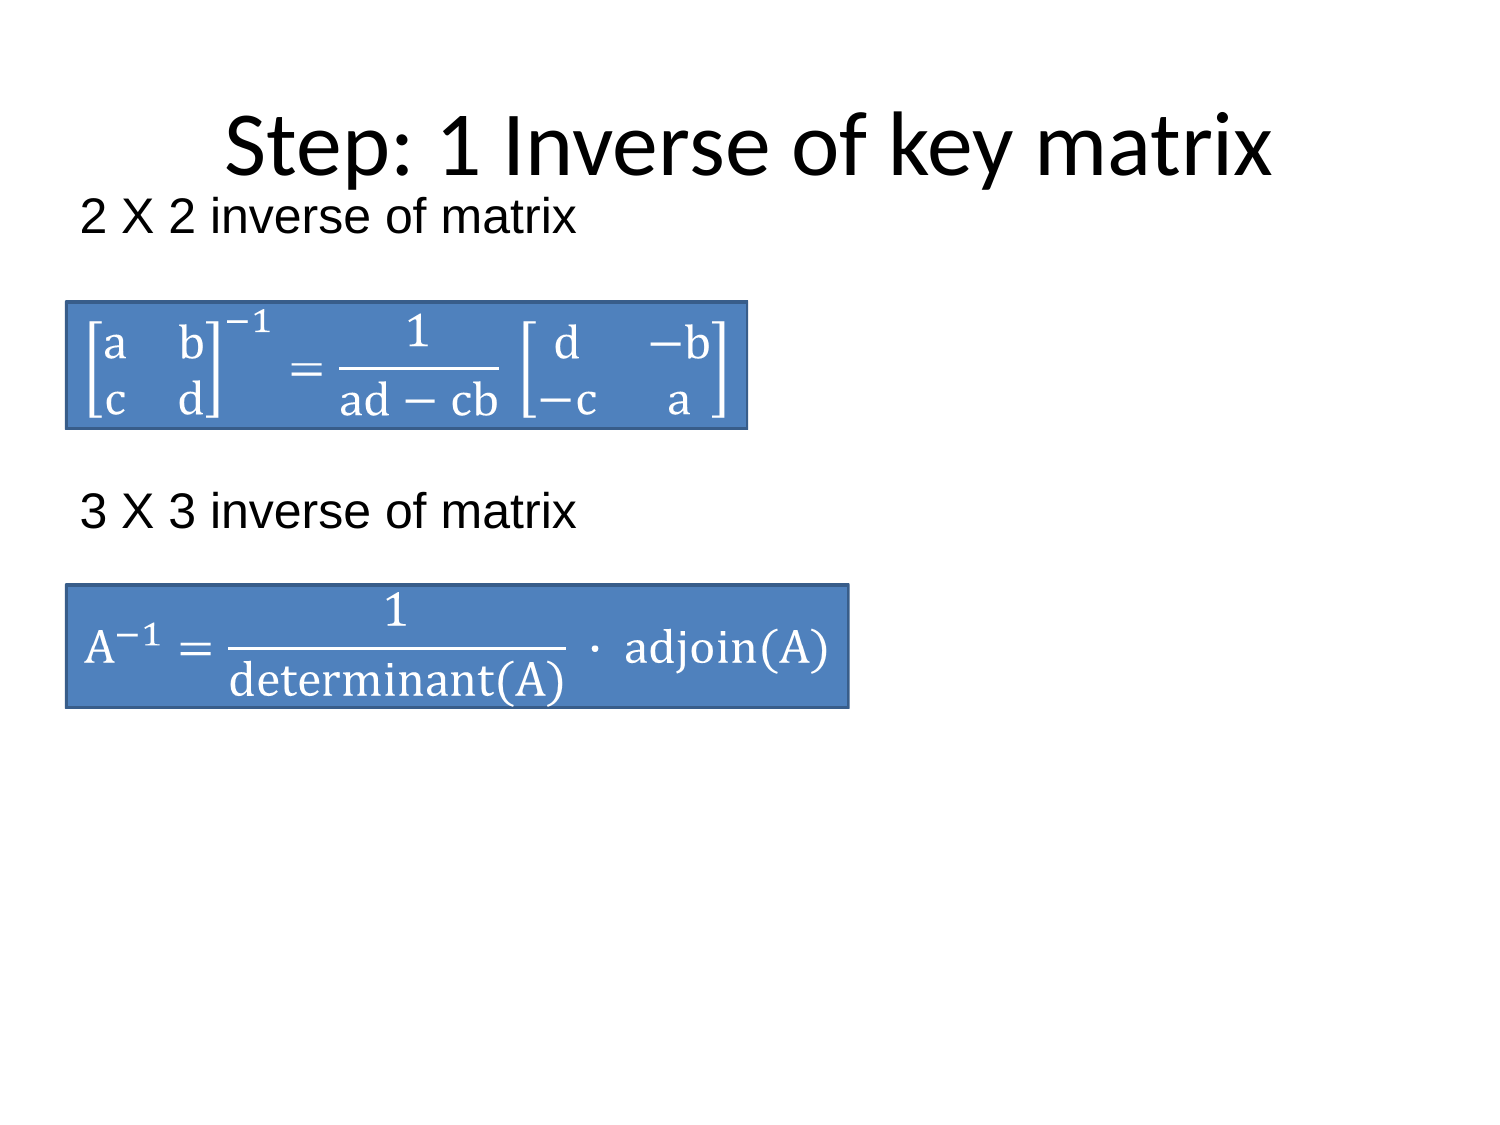

# Step: 1 Inverse of key matrix
2 X 2 inverse of matrix

3 X 3 inverse of matrix